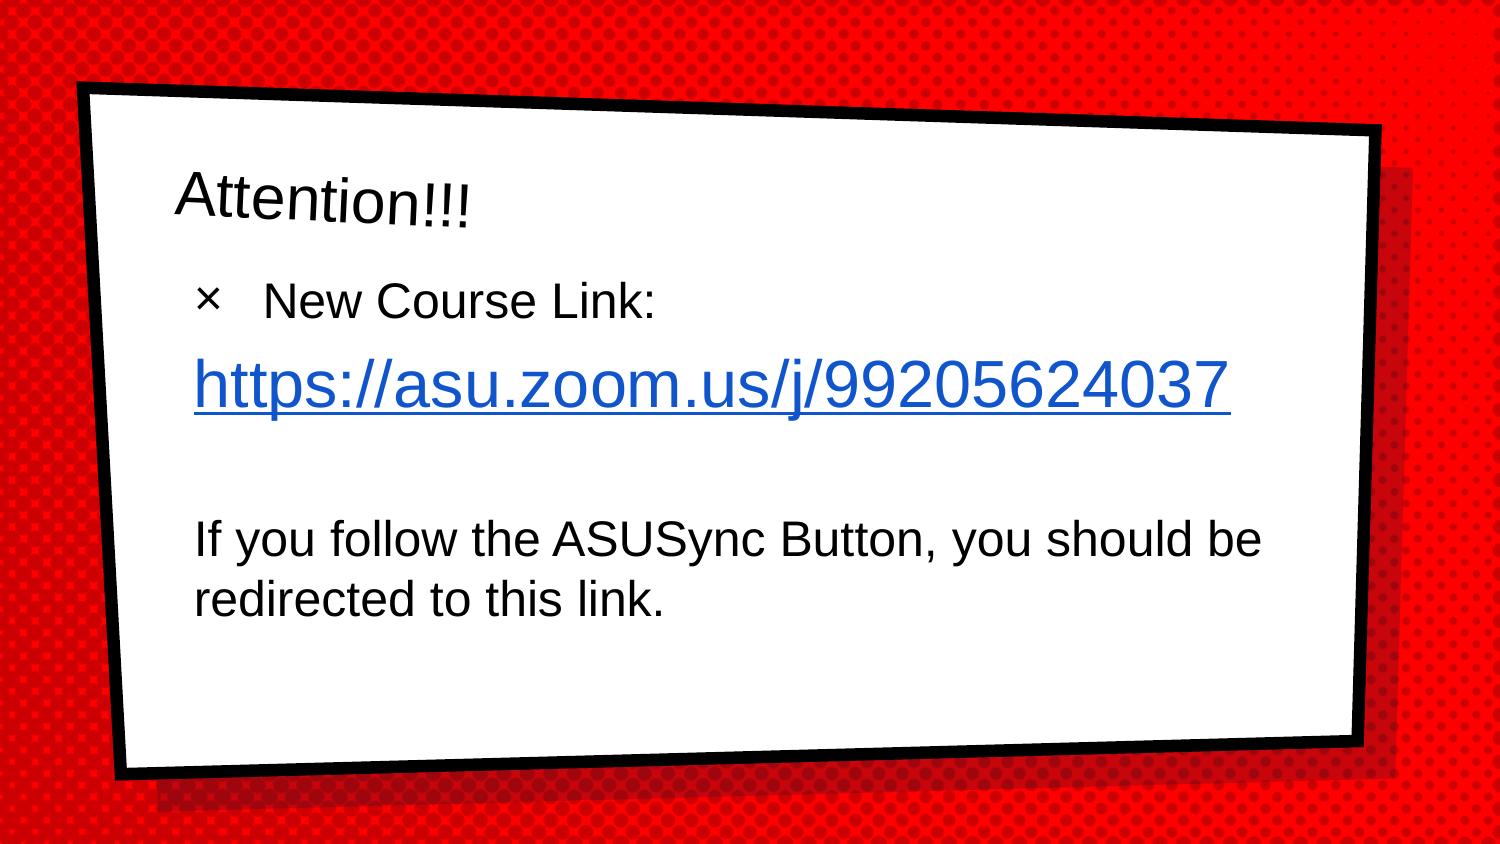

# Attention!!!
New Course Link:
https://asu.zoom.us/j/99205624037

If you follow the ASUSync Button, you should be redirected to this link.